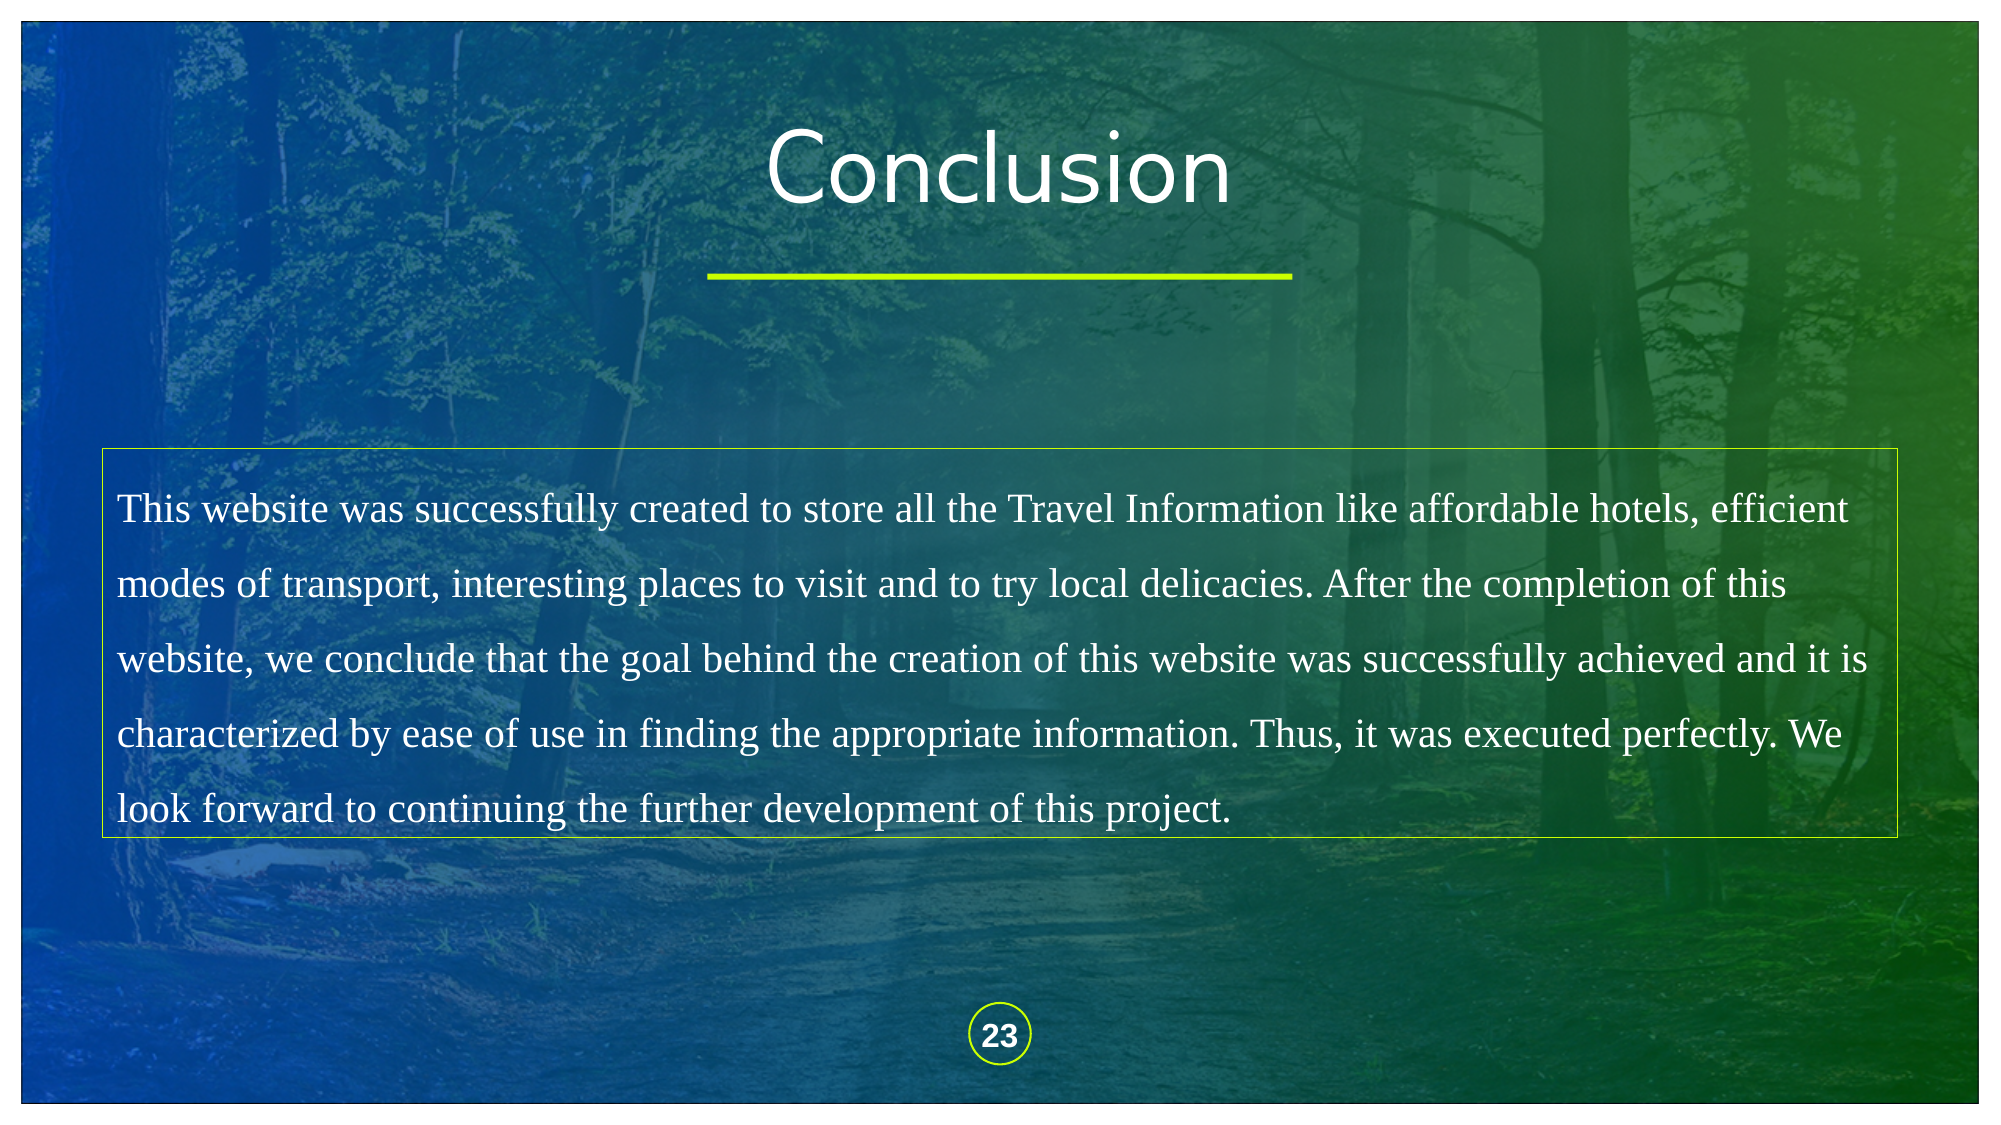

# Conclusion
This website was successfully created to store all the Travel Information like affordable hotels, efficient modes of transport, interesting places to visit and to try local delicacies. After the completion of this website, we conclude that the goal behind the creation of this website was successfully achieved and it is characterized by ease of use in finding the appropriate information. Thus, it was executed perfectly. We look forward to continuing the further development of this project.
23